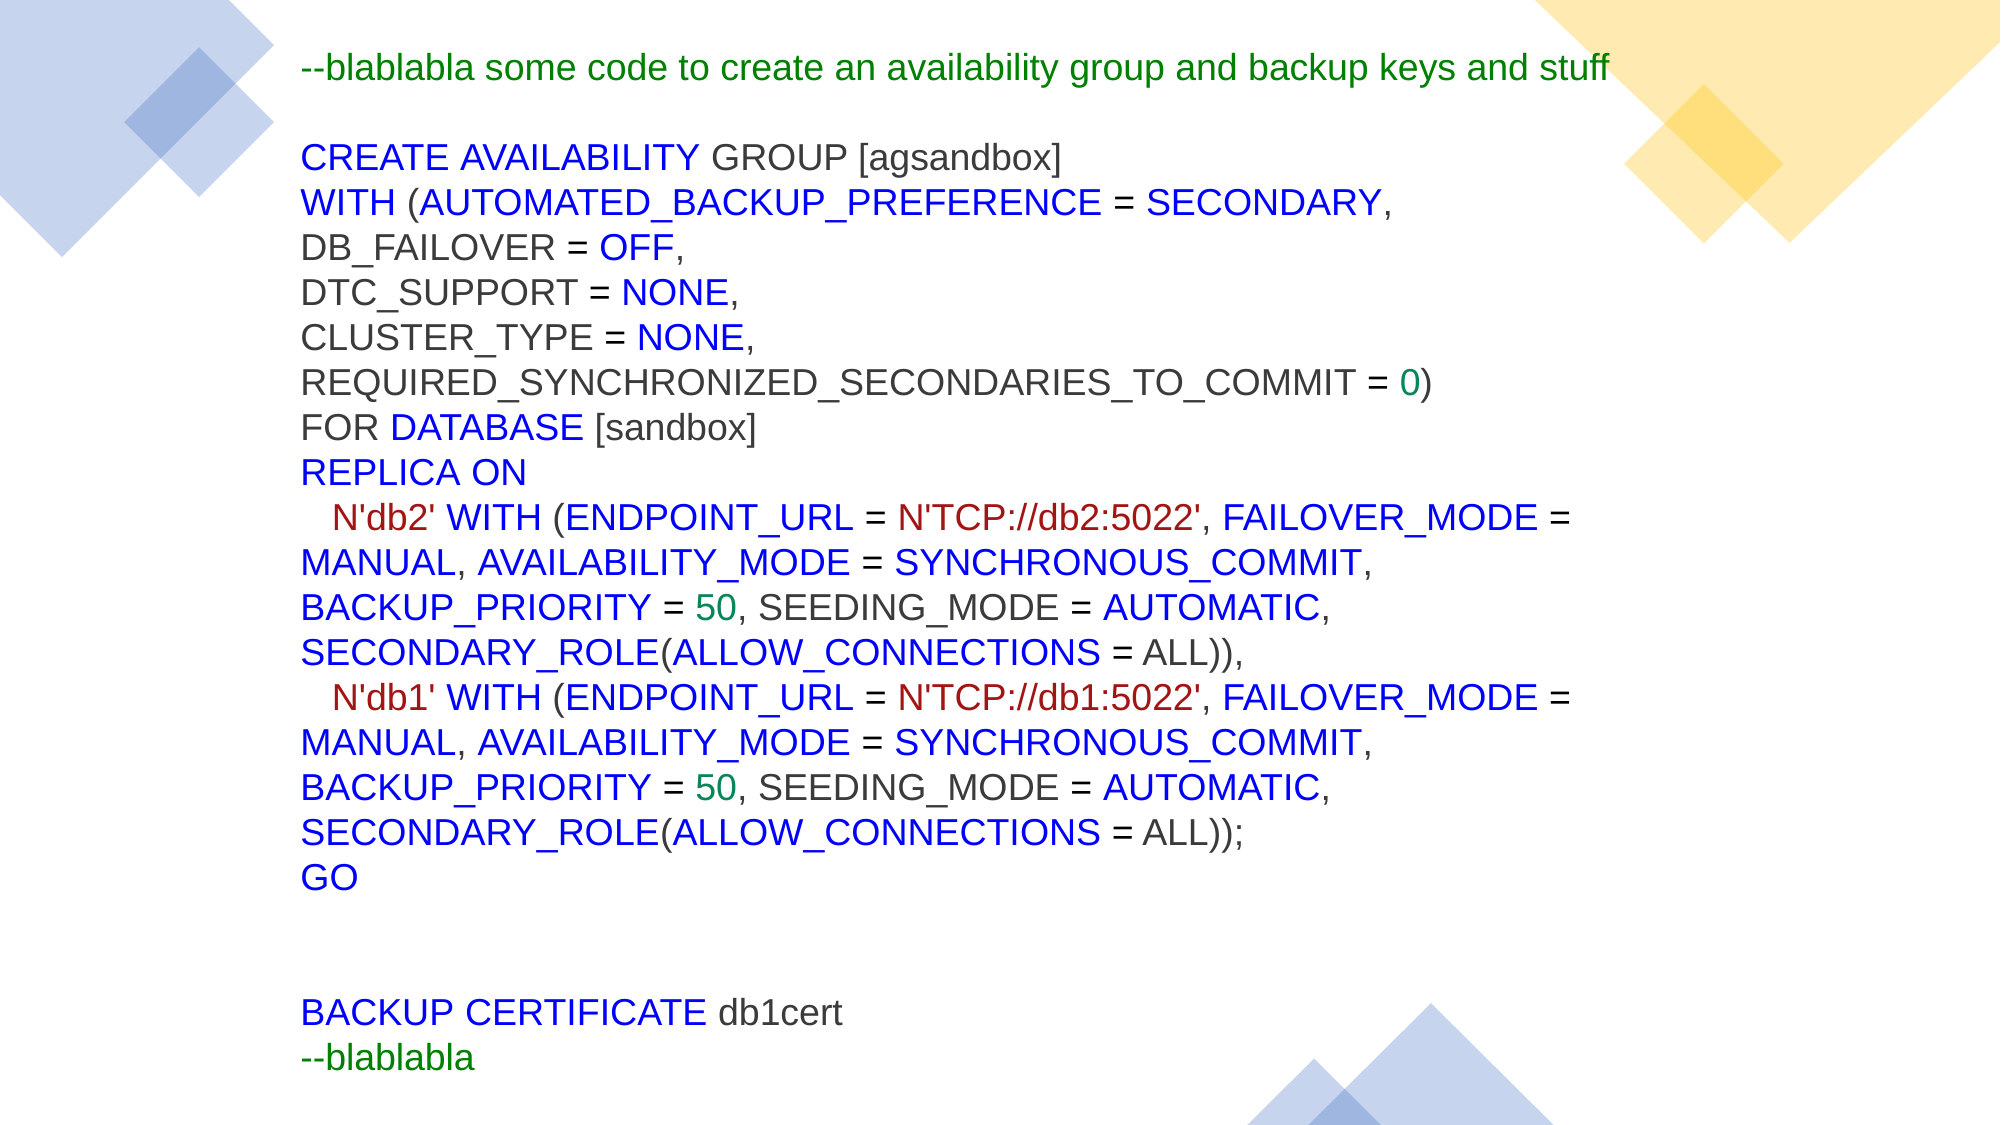

--blablabla some code to create an availability group and backup keys and stuff
CREATE AVAILABILITY GROUP [agsandbox]
WITH (AUTOMATED_BACKUP_PREFERENCE = SECONDARY,
DB_FAILOVER = OFF,
DTC_SUPPORT = NONE,
CLUSTER_TYPE = NONE,
REQUIRED_SYNCHRONIZED_SECONDARIES_TO_COMMIT = 0)
FOR DATABASE [sandbox]
REPLICA ON
   N'db2' WITH (ENDPOINT_URL = N'TCP://db2:5022', FAILOVER_MODE = MANUAL, AVAILABILITY_MODE = SYNCHRONOUS_COMMIT, BACKUP_PRIORITY = 50, SEEDING_MODE = AUTOMATIC, SECONDARY_ROLE(ALLOW_CONNECTIONS = ALL)),
   N'db1' WITH (ENDPOINT_URL = N'TCP://db1:5022', FAILOVER_MODE = MANUAL, AVAILABILITY_MODE = SYNCHRONOUS_COMMIT, BACKUP_PRIORITY = 50, SEEDING_MODE = AUTOMATIC, SECONDARY_ROLE(ALLOW_CONNECTIONS = ALL));
GO
BACKUP CERTIFICATE db1cert
--blablabla